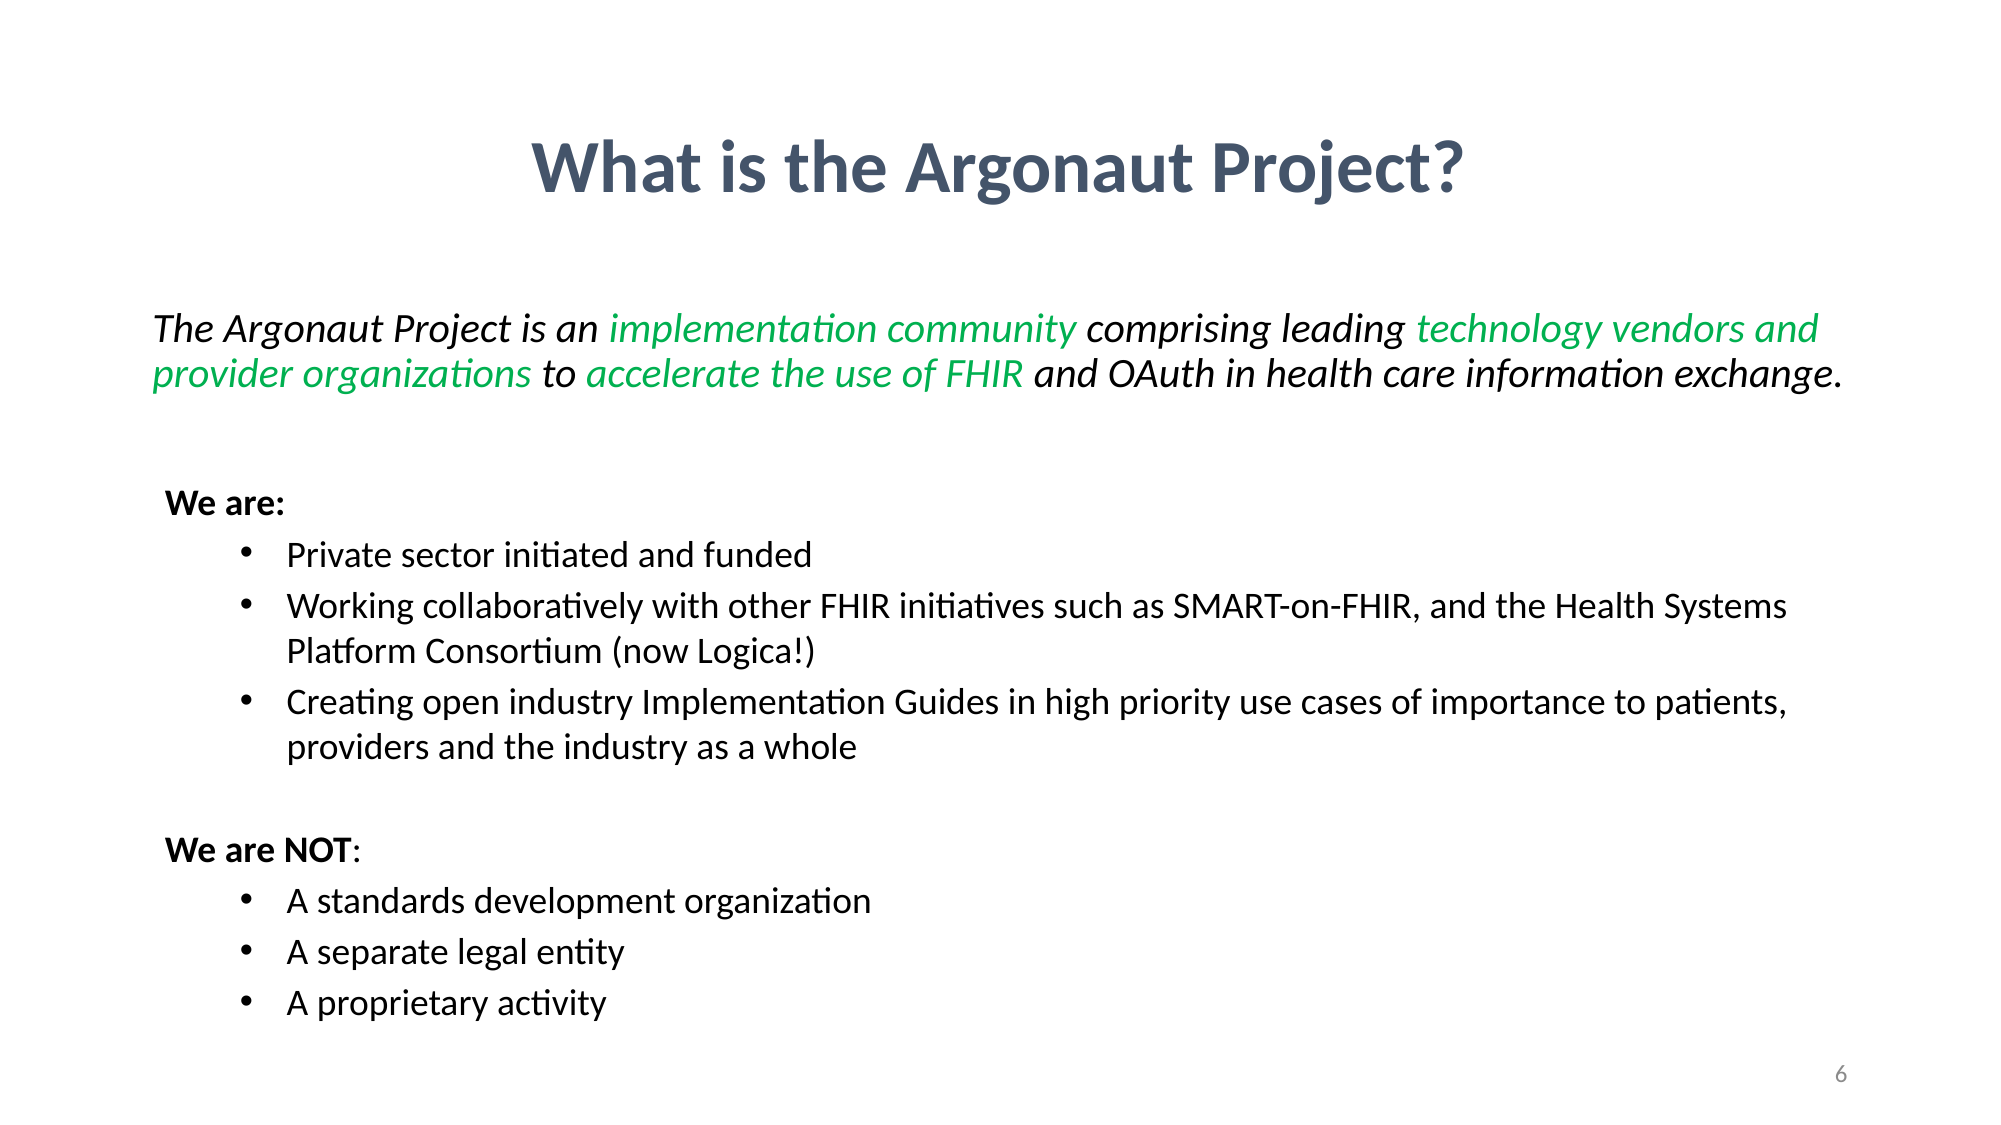

# What is the Argonaut Project?
The Argonaut Project is an implementation community comprising leading technology vendors and provider organizations to accelerate the use of FHIR and OAuth in health care information exchange.
We are:
Private sector initiated and funded
Working collaboratively with other FHIR initiatives such as SMART-on-FHIR, and the Health Systems Platform Consortium (now Logica!)
Creating open industry Implementation Guides in high priority use cases of importance to patients, providers and the industry as a whole

We are NOT:
A standards development organization
A separate legal entity
A proprietary activity
6